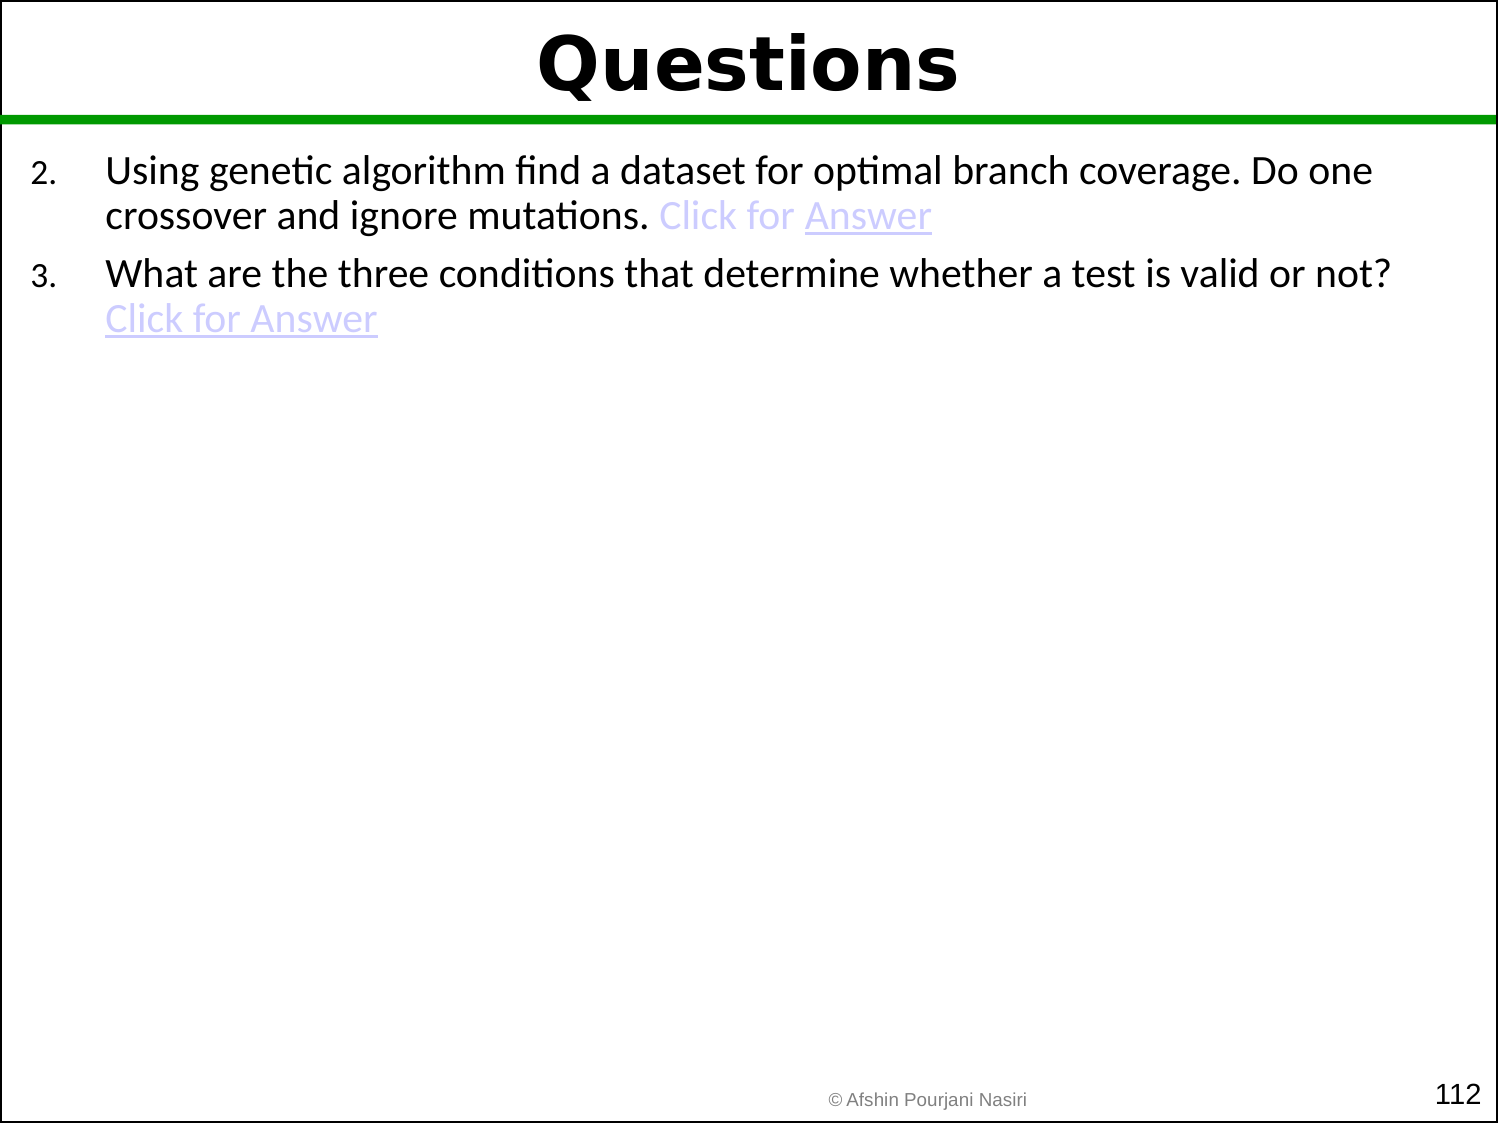

# Questions
Using genetic algorithm find a dataset for optimal branch coverage. Do one crossover and ignore mutations. Click for Answer
What are the three conditions that determine whether a test is valid or not? Click for Answer

112
© Afshin Pourjani Nasiri